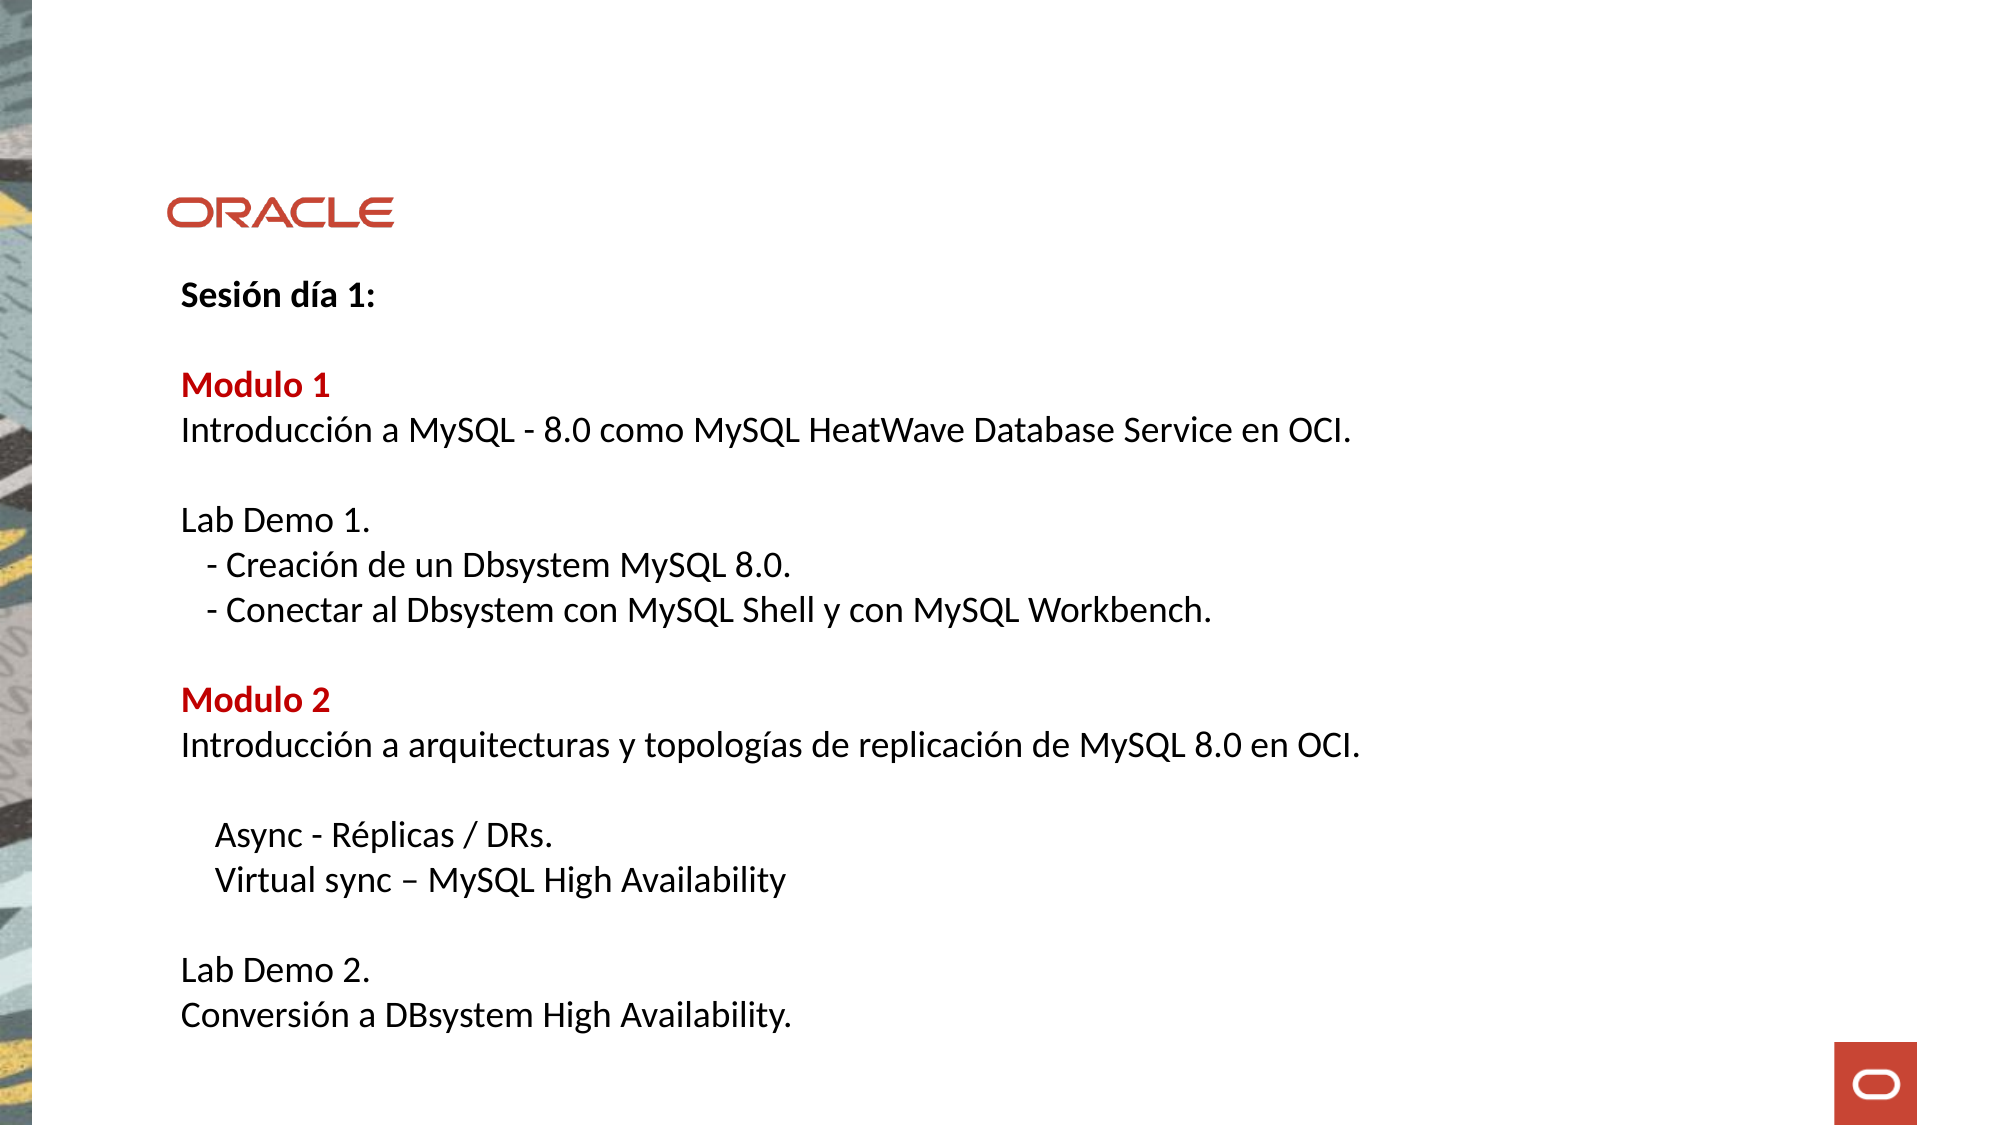

Sesión día 1:

Modulo 1
Introducción a MySQL - 8.0 como MySQL HeatWave Database Service en OCI.

Lab Demo 1.
   - Creación de un Dbsystem MySQL 8.0.
   - Conectar al Dbsystem con MySQL Shell y con MySQL Workbench.

Modulo 2
Introducción a arquitecturas y topologías de replicación de MySQL 8.0 en OCI.

    Async - Réplicas / DRs.
    Virtual sync – MySQL High Availability

Lab Demo 2.
Conversión a DBsystem High Availability.